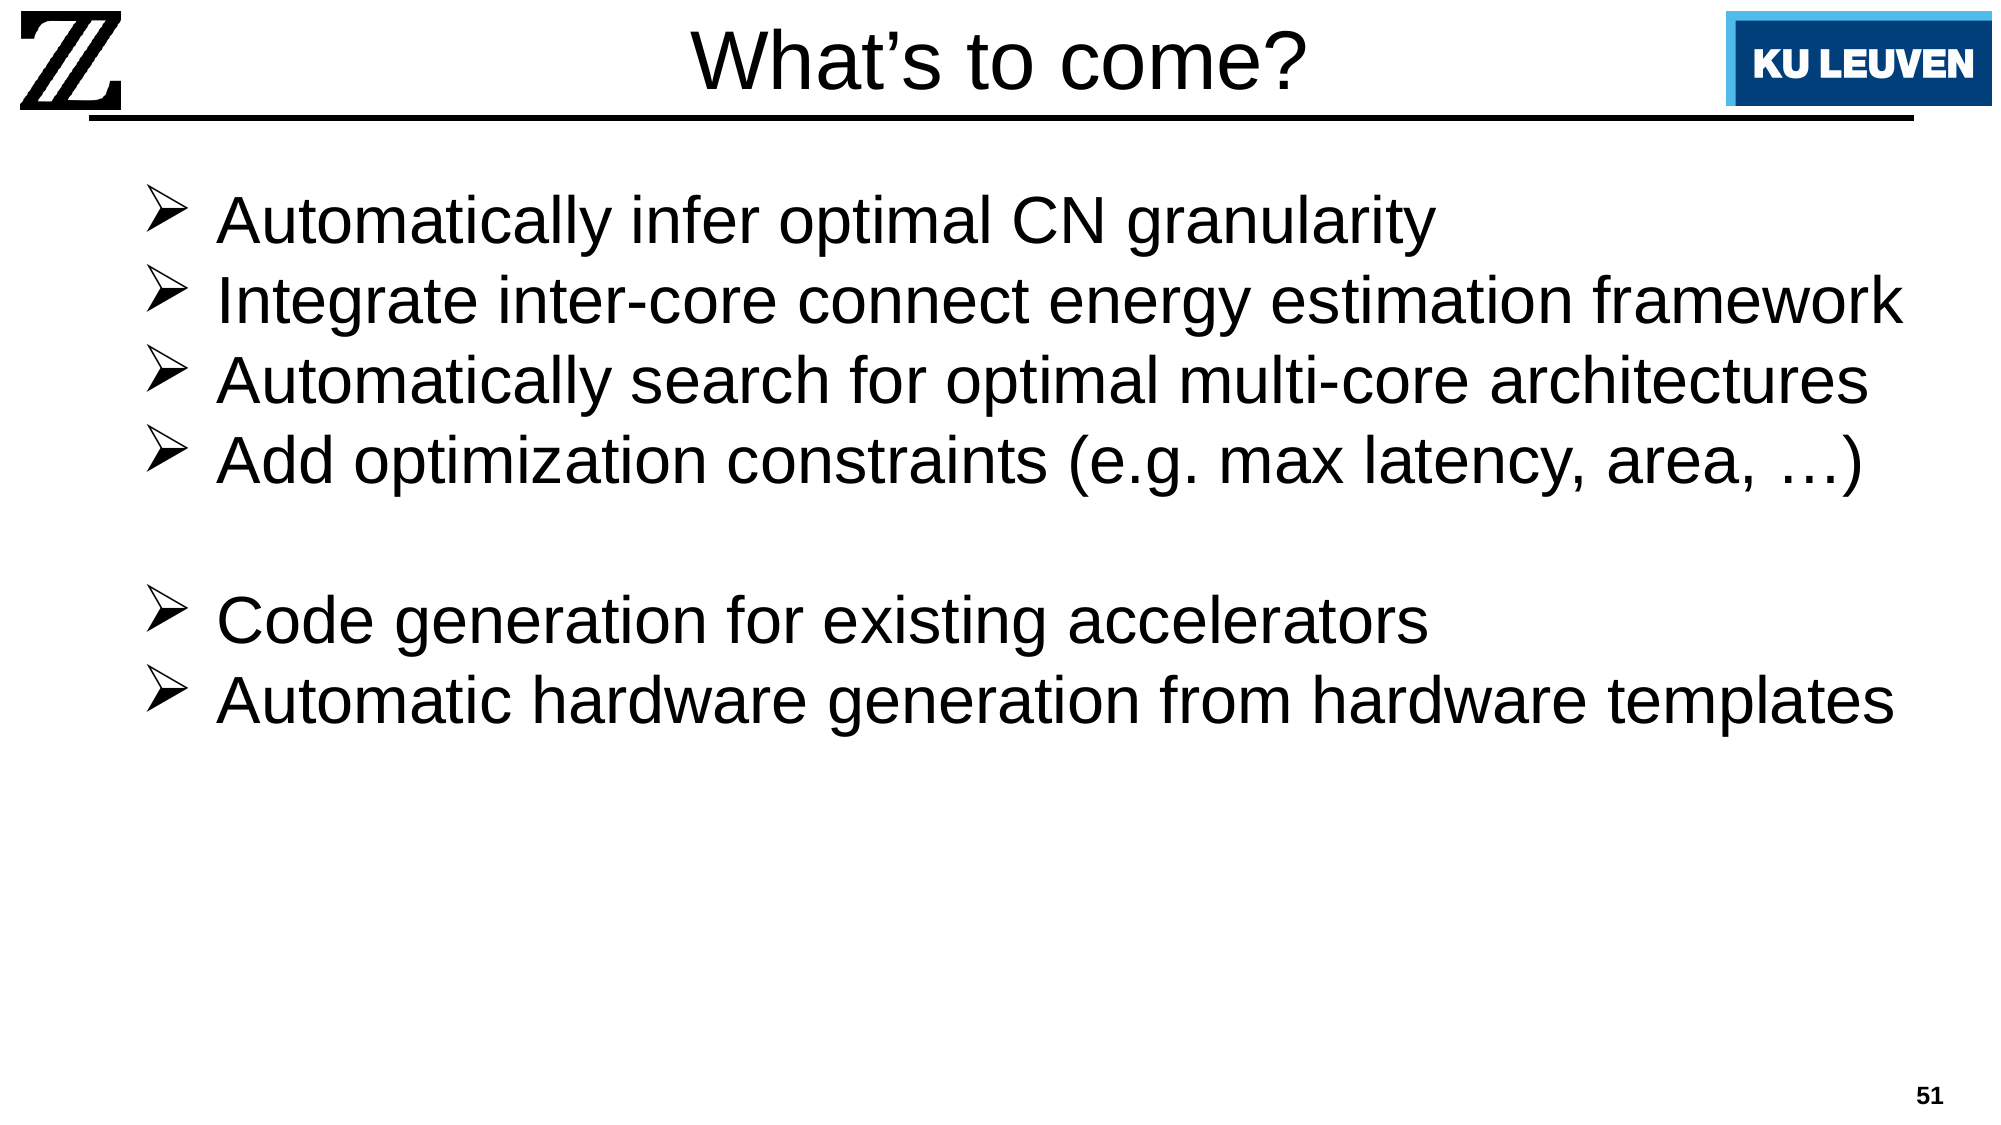

# What’s to come?
Automatically infer optimal CN granularity
Integrate inter-core connect energy estimation framework
Automatically search for optimal multi-core architectures
Add optimization constraints (e.g. max latency, area, …)

Code generation for existing accelerators
Automatic hardware generation from hardware templates